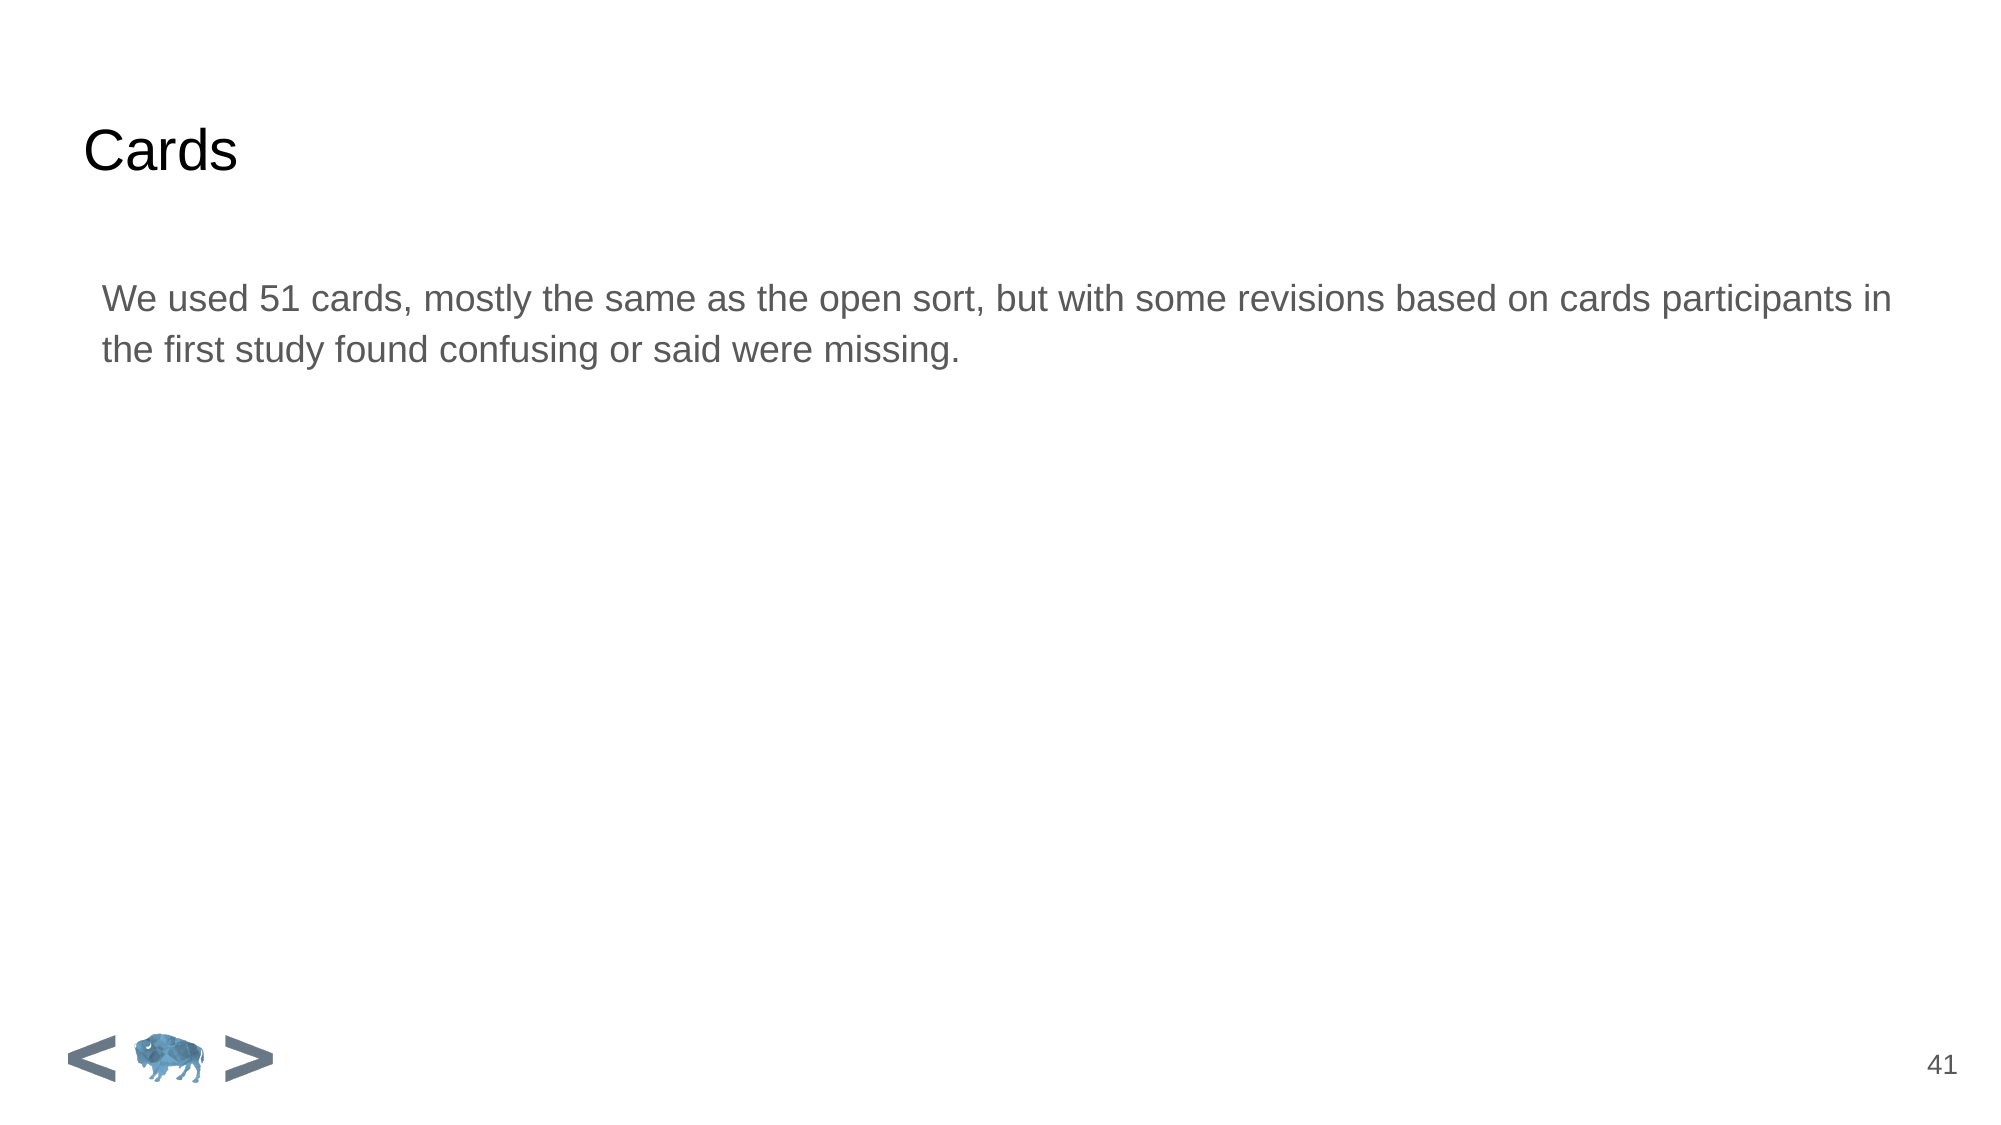

# Cards
We used 51 cards, mostly the same as the open sort, but with some revisions based on cards participants in the first study found confusing or said were missing.
41